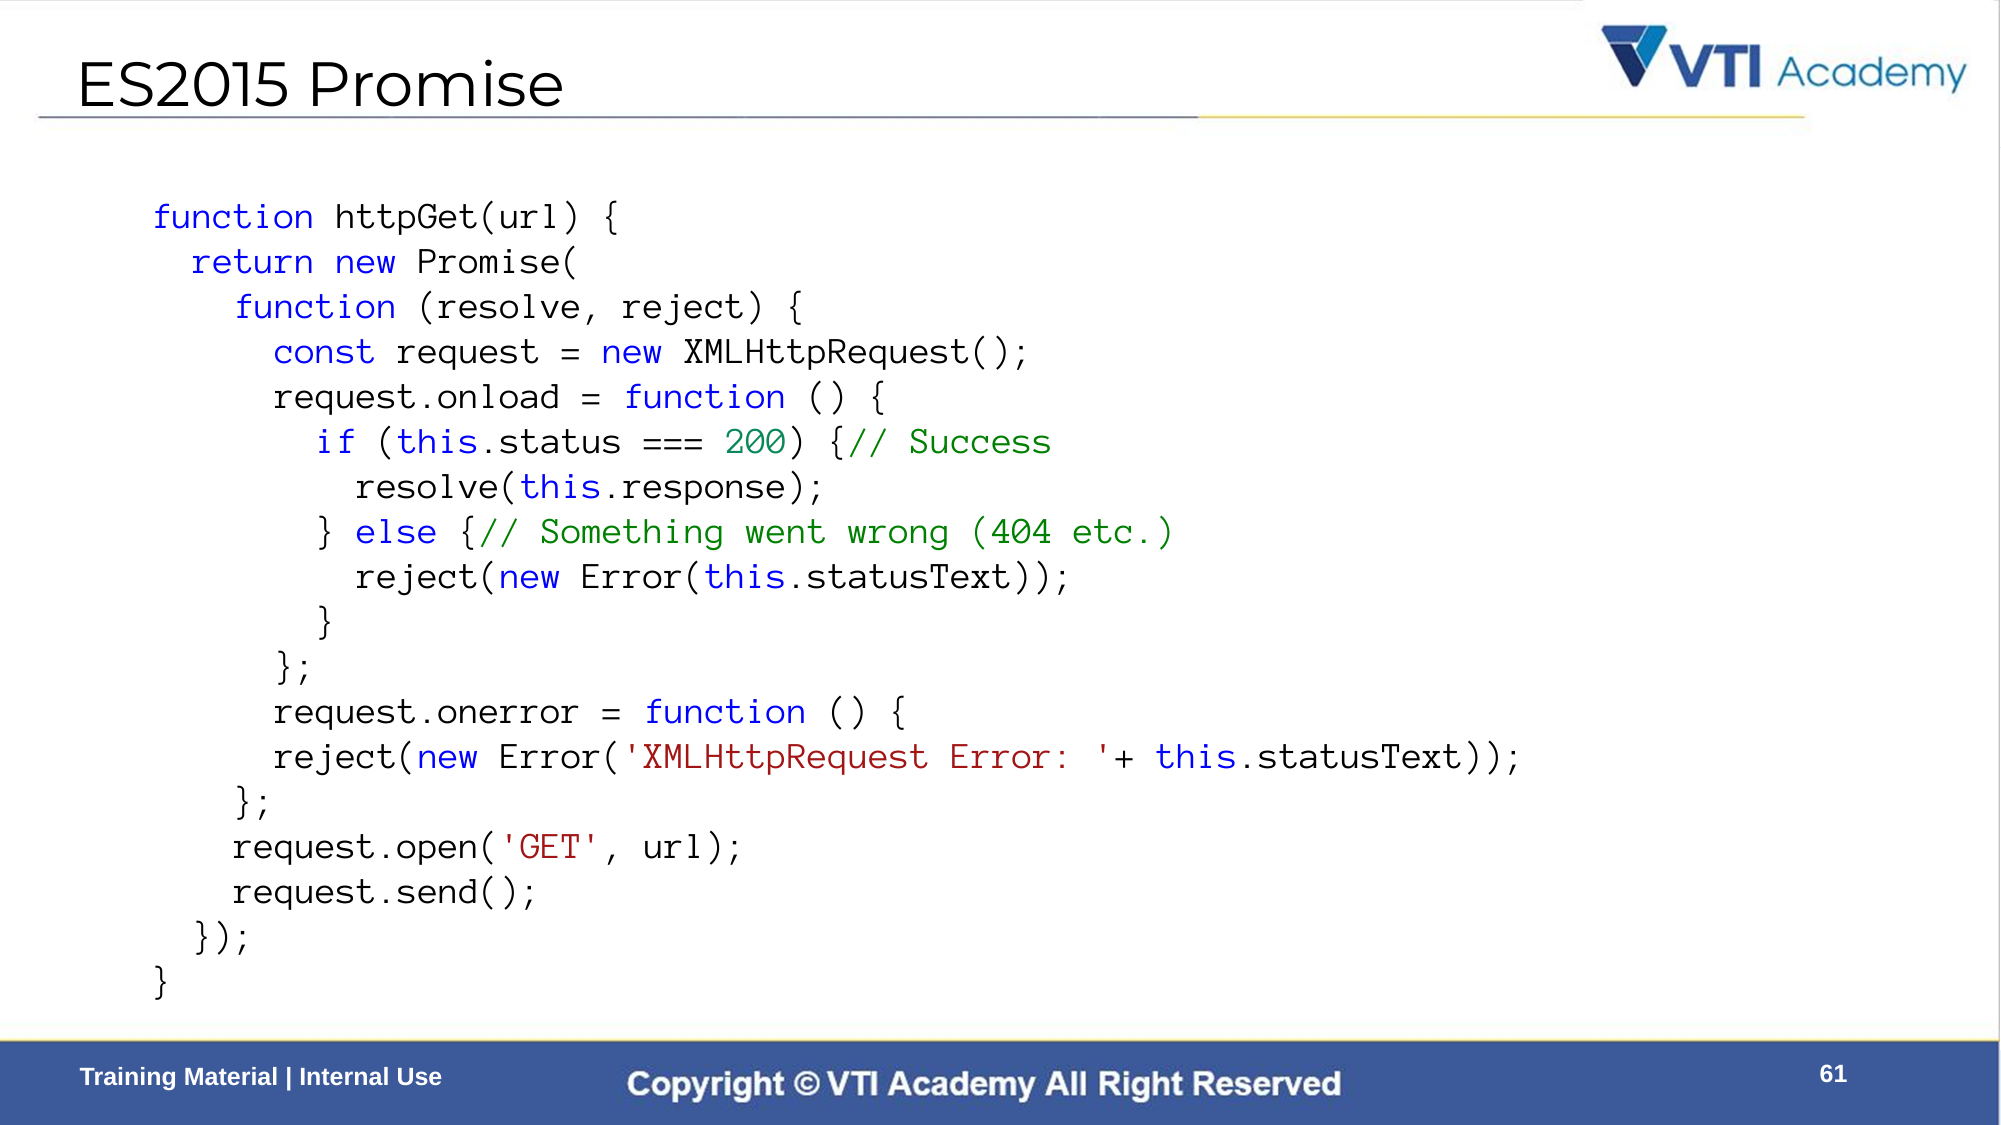

# ES2015 Promise
function httpGet(url) {
  return new Promise(
    function (resolve, reject) {
      const request = new XMLHttpRequest();
      request.onload = function () {
        if (this.status === 200) {// Success
          resolve(this.response);
        } else {// Something went wrong (404 etc.)
          reject(new Error(this.statusText));
        }
      };
      request.onerror = function () {
      reject(new Error('XMLHttpRequest Error: '+ this.statusText));
    };
    request.open('GET', url);
    request.send();
  });
}

61
Training Material | Internal Use